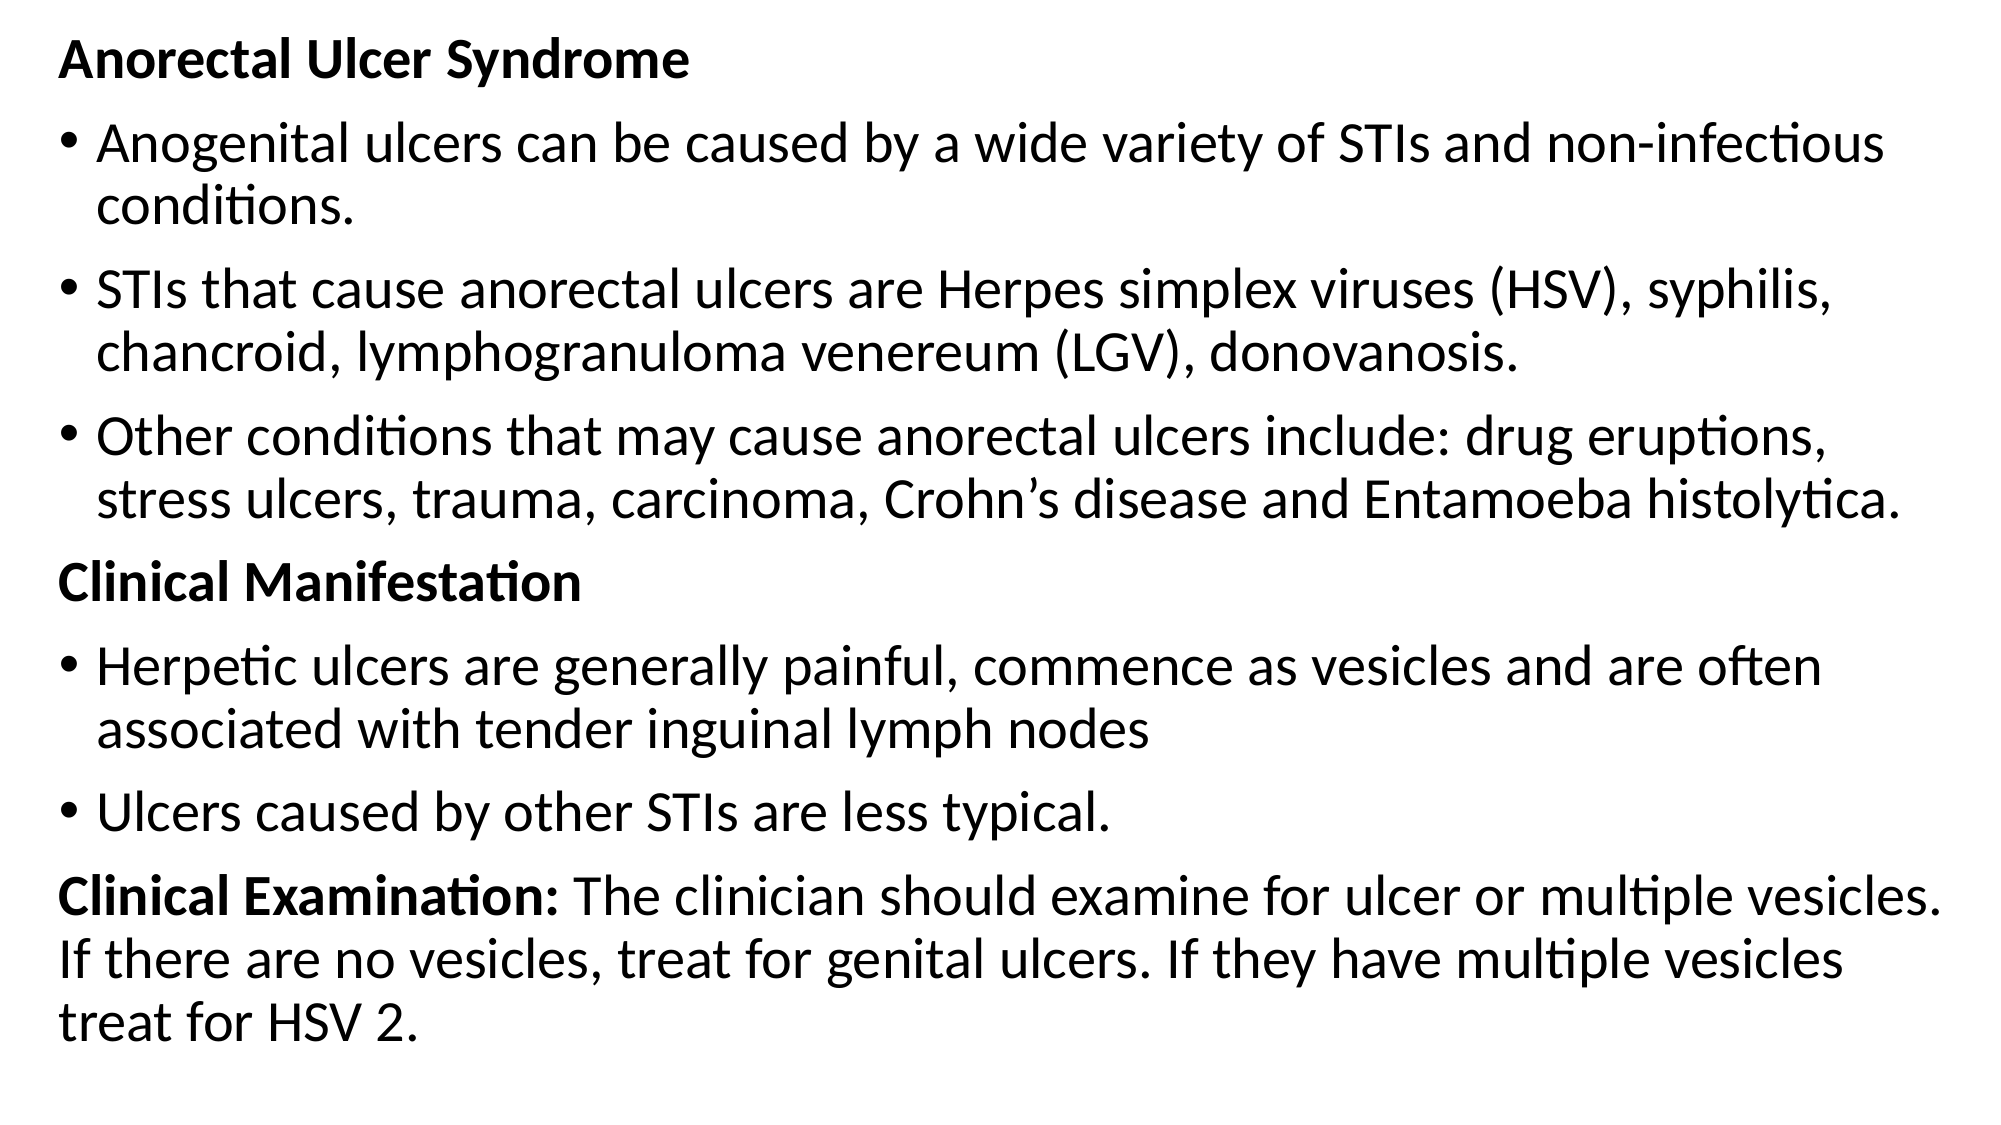

Anorectal Ulcer Syndrome
Anogenital ulcers can be caused by a wide variety of STIs and non-infectious conditions.
STIs that cause anorectal ulcers are Herpes simplex viruses (HSV), syphilis, chancroid, lymphogranuloma venereum (LGV), donovanosis.
Other conditions that may cause anorectal ulcers include: drug eruptions, stress ulcers, trauma, carcinoma, Crohn’s disease and Entamoeba histolytica.
Clinical Manifestation
Herpetic ulcers are generally painful, commence as vesicles and are often associated with tender inguinal lymph nodes
Ulcers caused by other STIs are less typical.
Clinical Examination: The clinician should examine for ulcer or multiple vesicles. If there are no vesicles, treat for genital ulcers. If they have multiple vesicles treat for HSV 2.